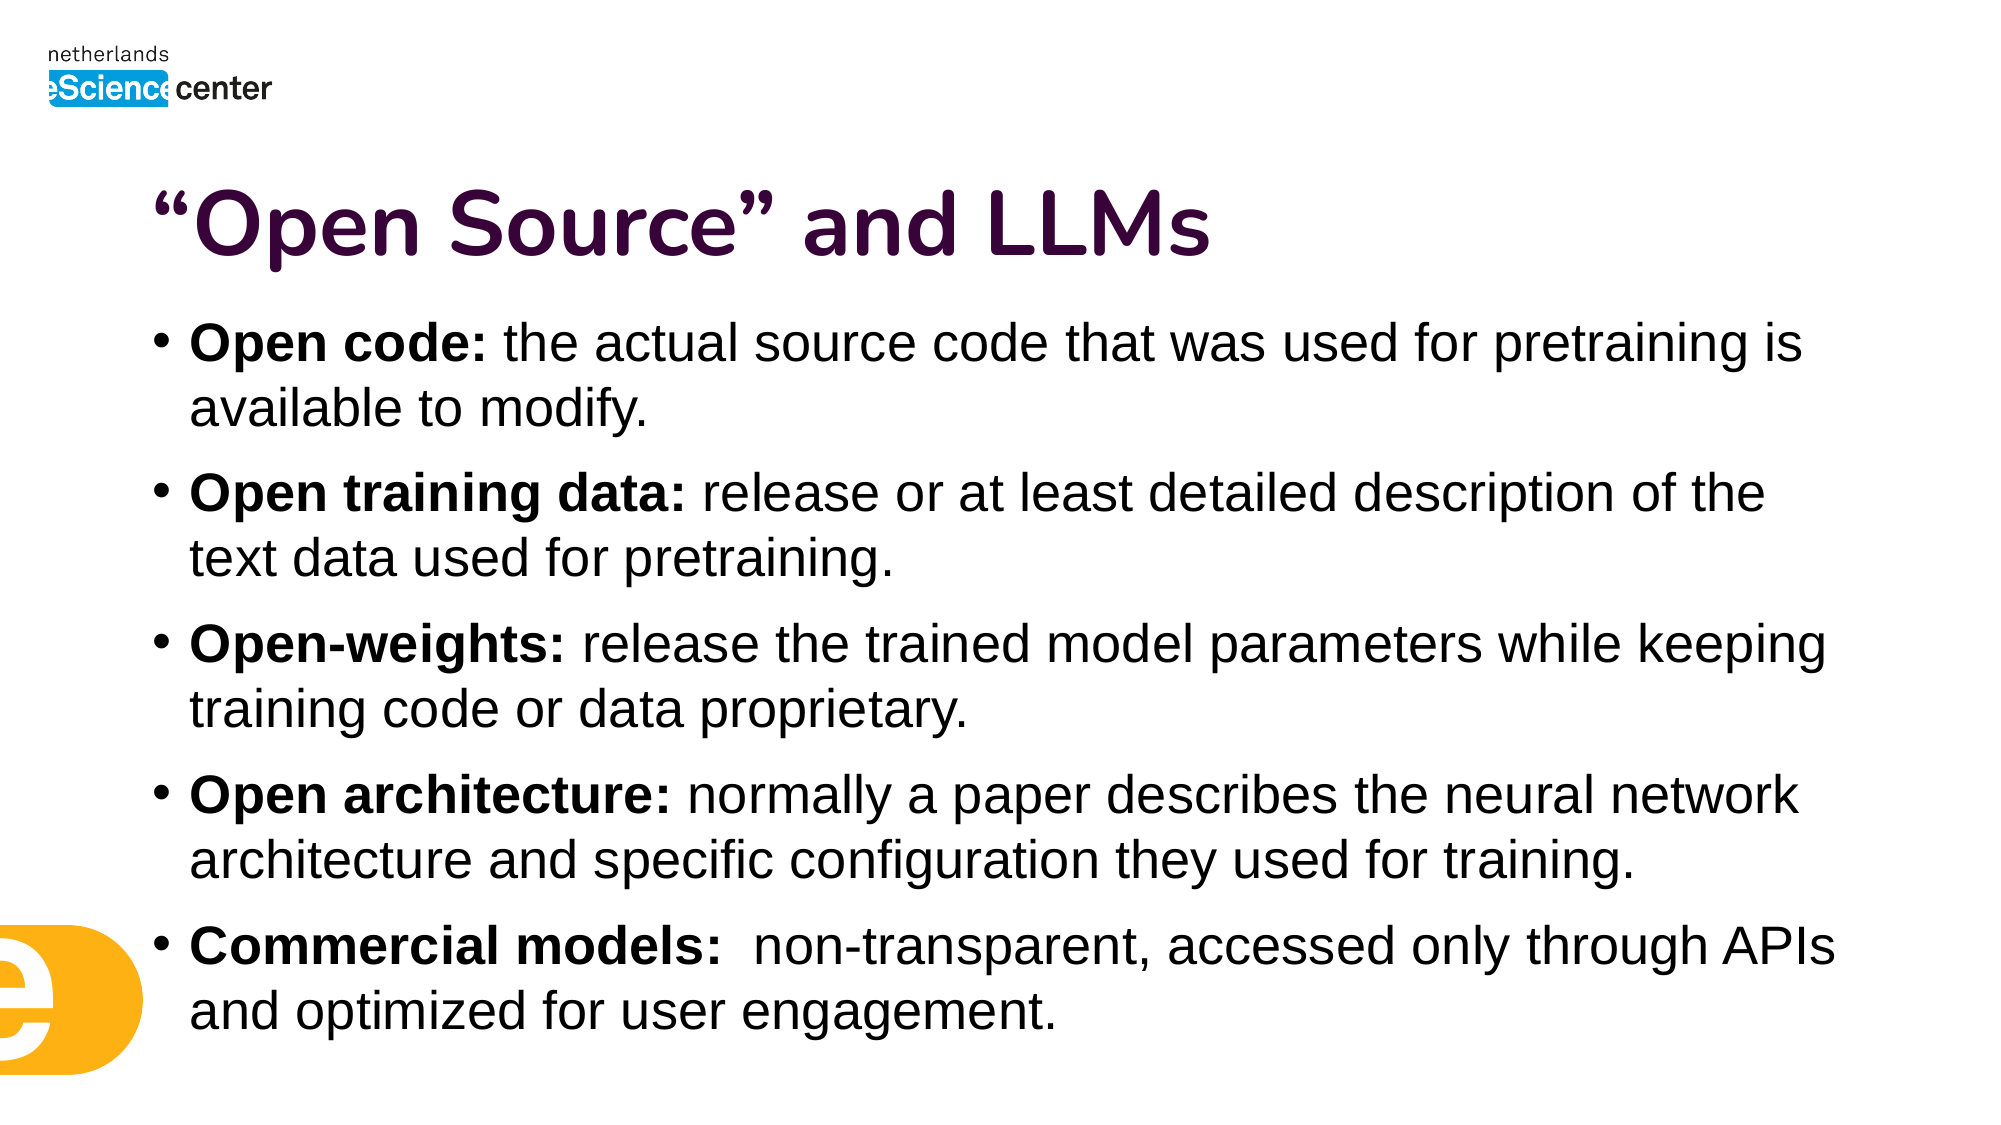

# “Open Source” and LLMs
Open code: the actual source code that was used for pretraining is available to modify.
Open training data: release or at least detailed description of the text data used for pretraining.
Open-weights: release the trained model parameters while keeping training code or data proprietary.
Open architecture: normally a paper describes the neural network architecture and specific configuration they used for training.
Commercial models:  non-transparent, accessed only through APIs and optimized for user engagement.